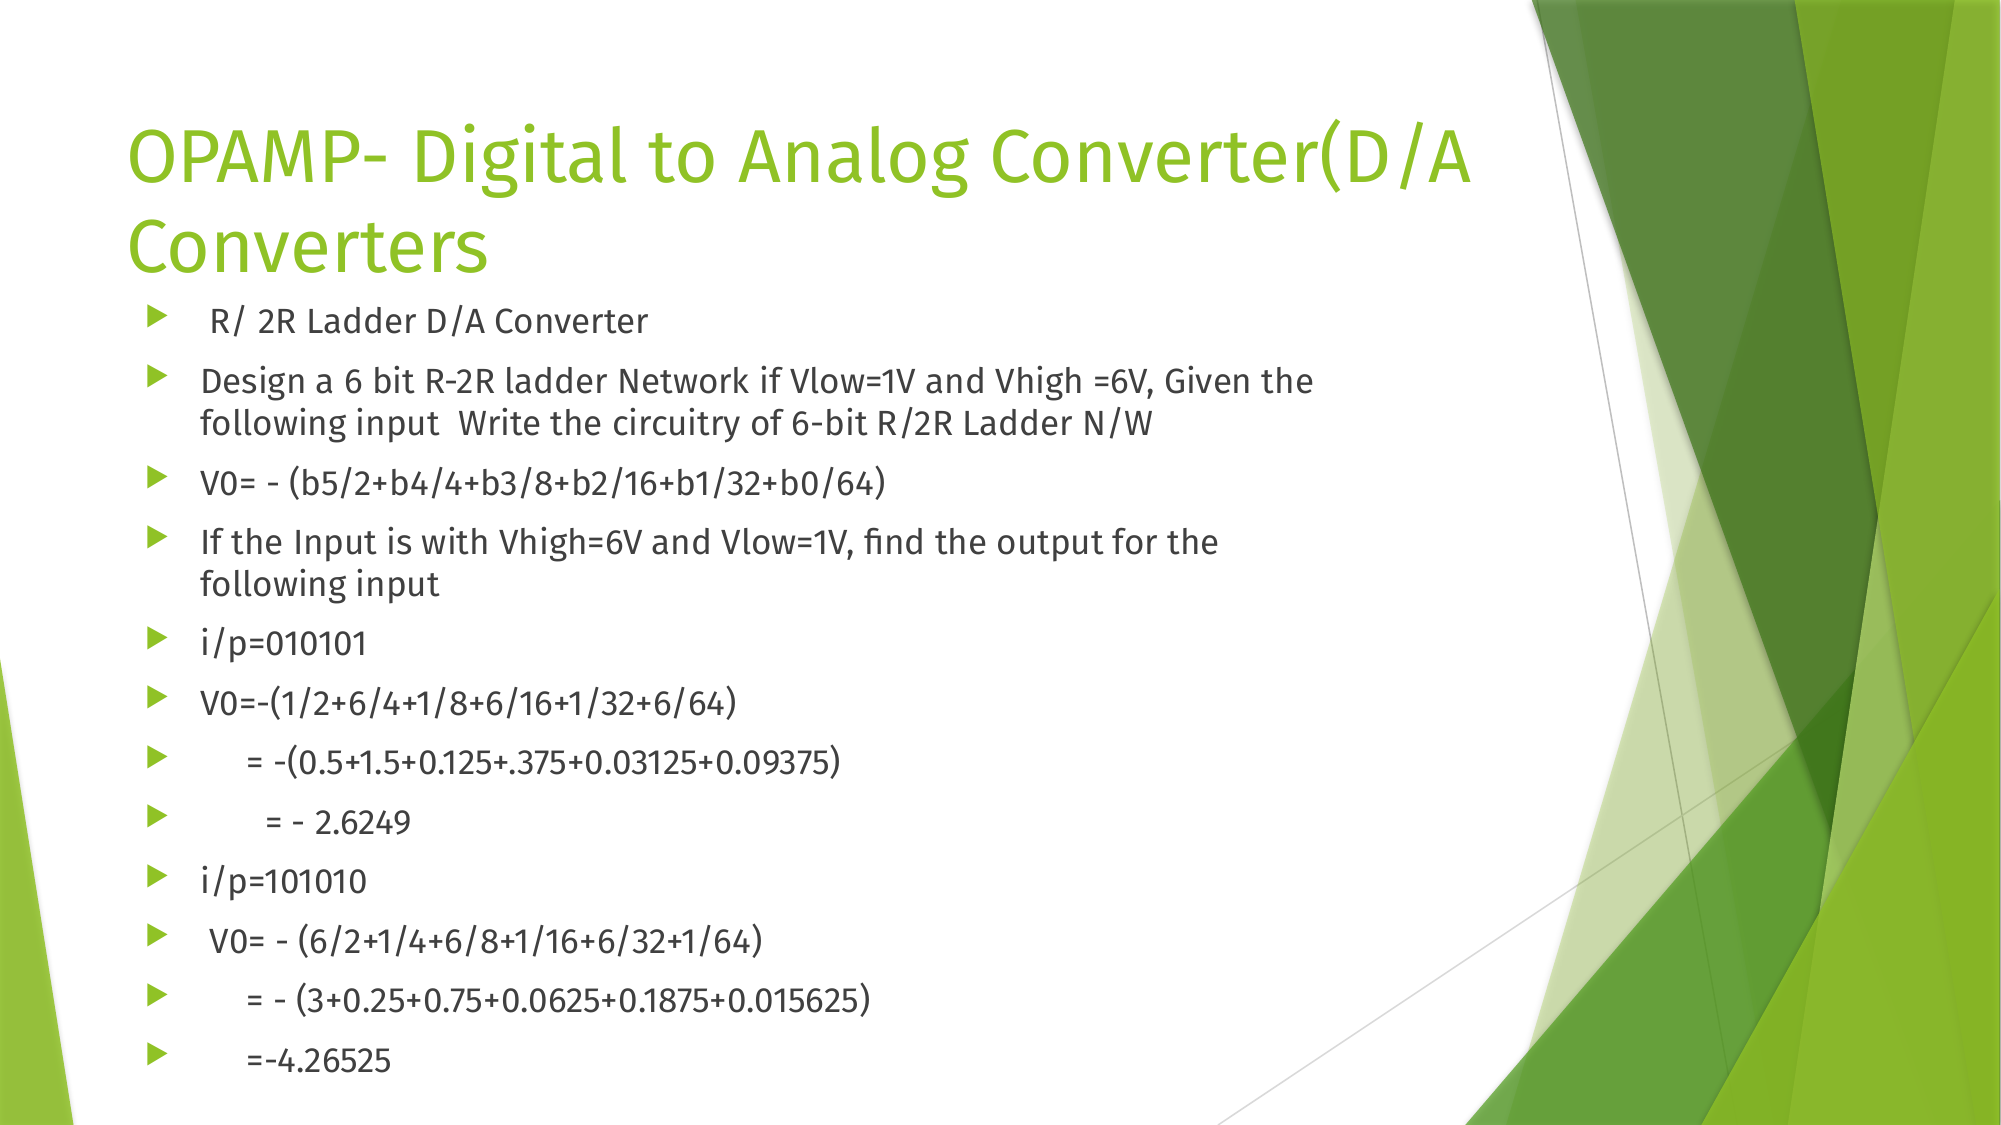

# OPAMP- Digital to Analog Converter(D/A Converters
 R/ 2R Ladder D/A Converter
Design a 6 bit R-2R ladder Network if Vlow=1V and Vhigh =6V, Given the following input  Write the circuitry of 6-bit R/2R Ladder N/W
V0= - (b5/2+b4/4+b3/8+b2/16+b1/32+b0/64)
If the Input is with Vhigh=6V and Vlow=1V, find the output for the following input
i/p=010101
V0=-(1/2+6/4+1/8+6/16+1/32+6/64)
     = -(0.5+1.5+0.125+.375+0.03125+0.09375)
       = - 2.6249
i/p=101010
 V0= - (6/2+1/4+6/8+1/16+6/32+1/64)
     = - (3+0.25+0.75+0.0625+0.1875+0.015625)
     =-4.26525